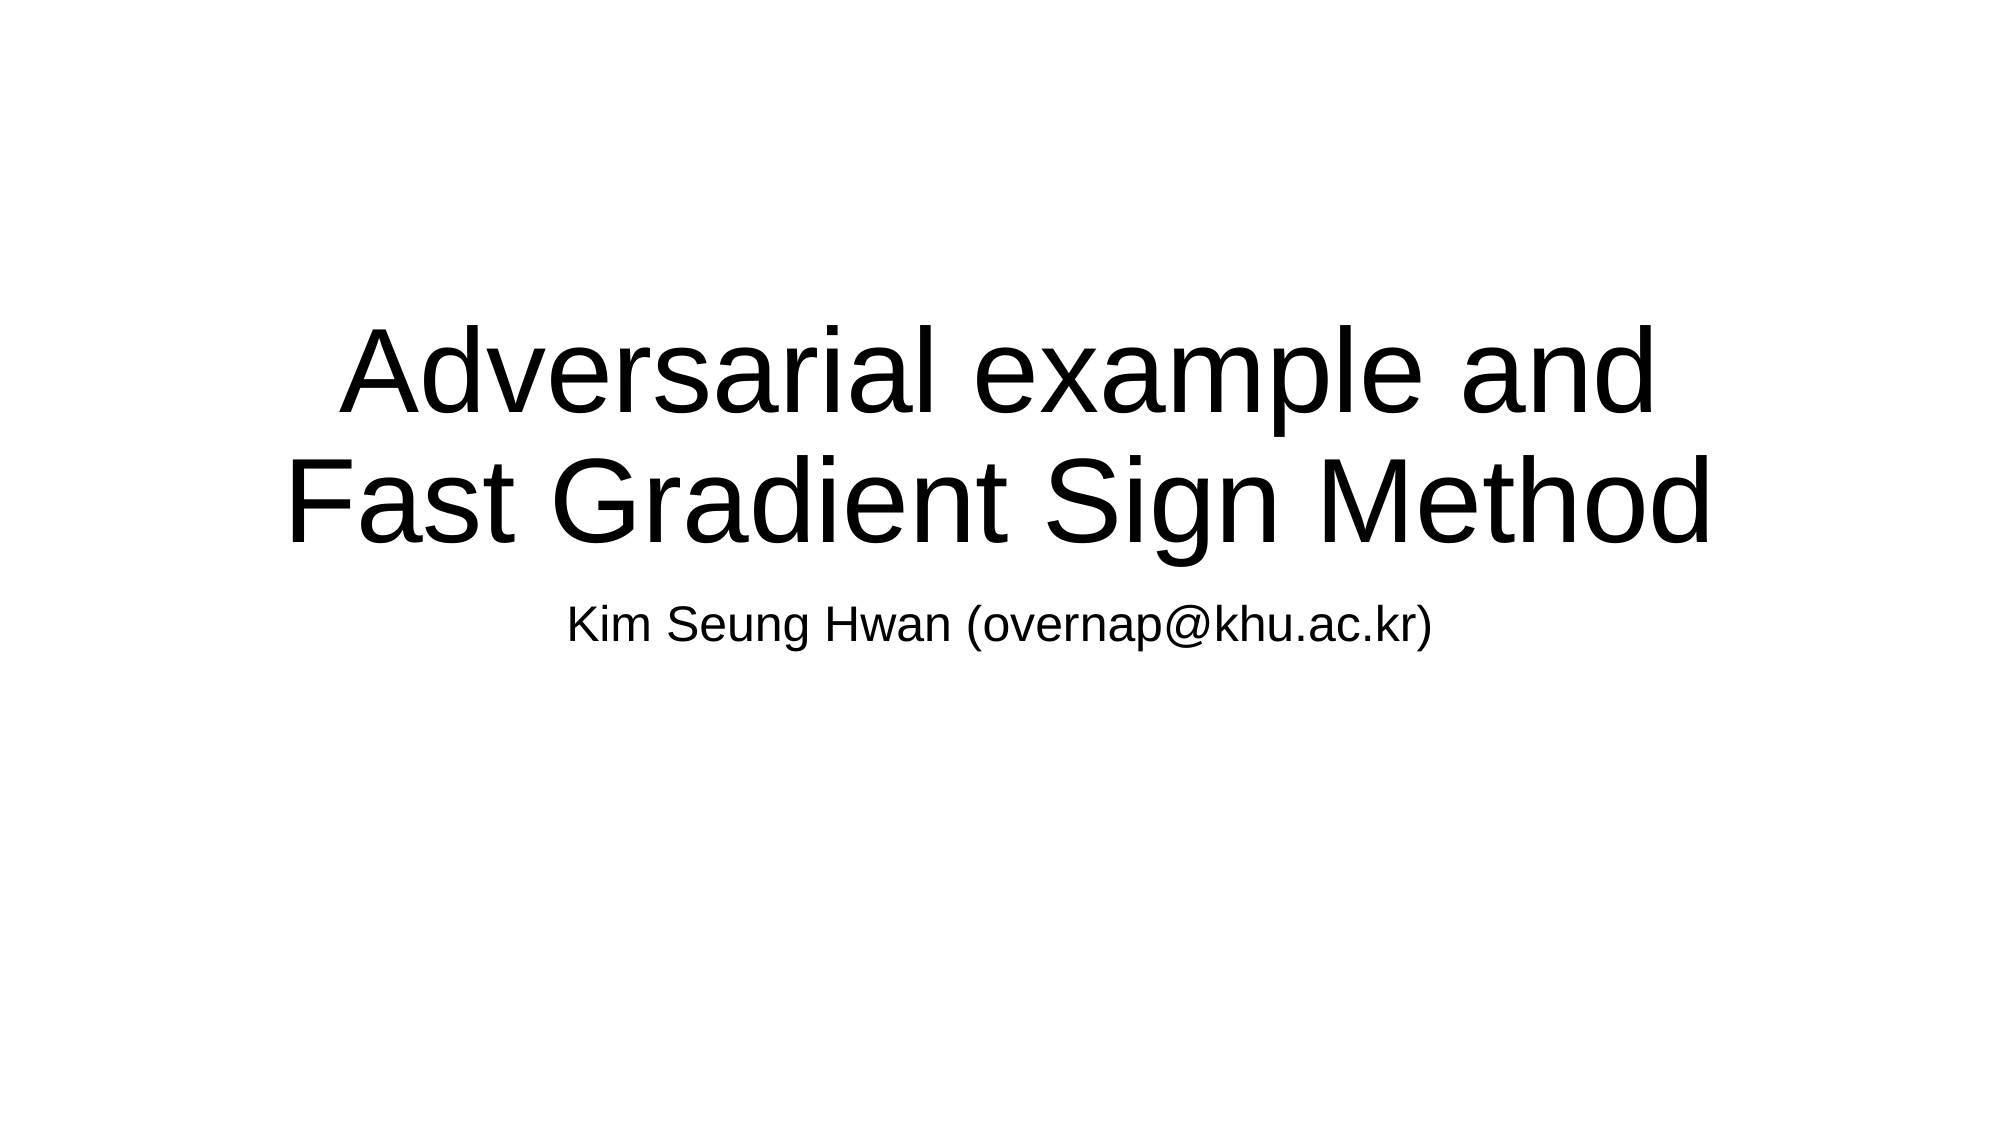

# Adversarial example and Fast Gradient Sign Method
Kim Seung Hwan (overnap@khu.ac.kr)